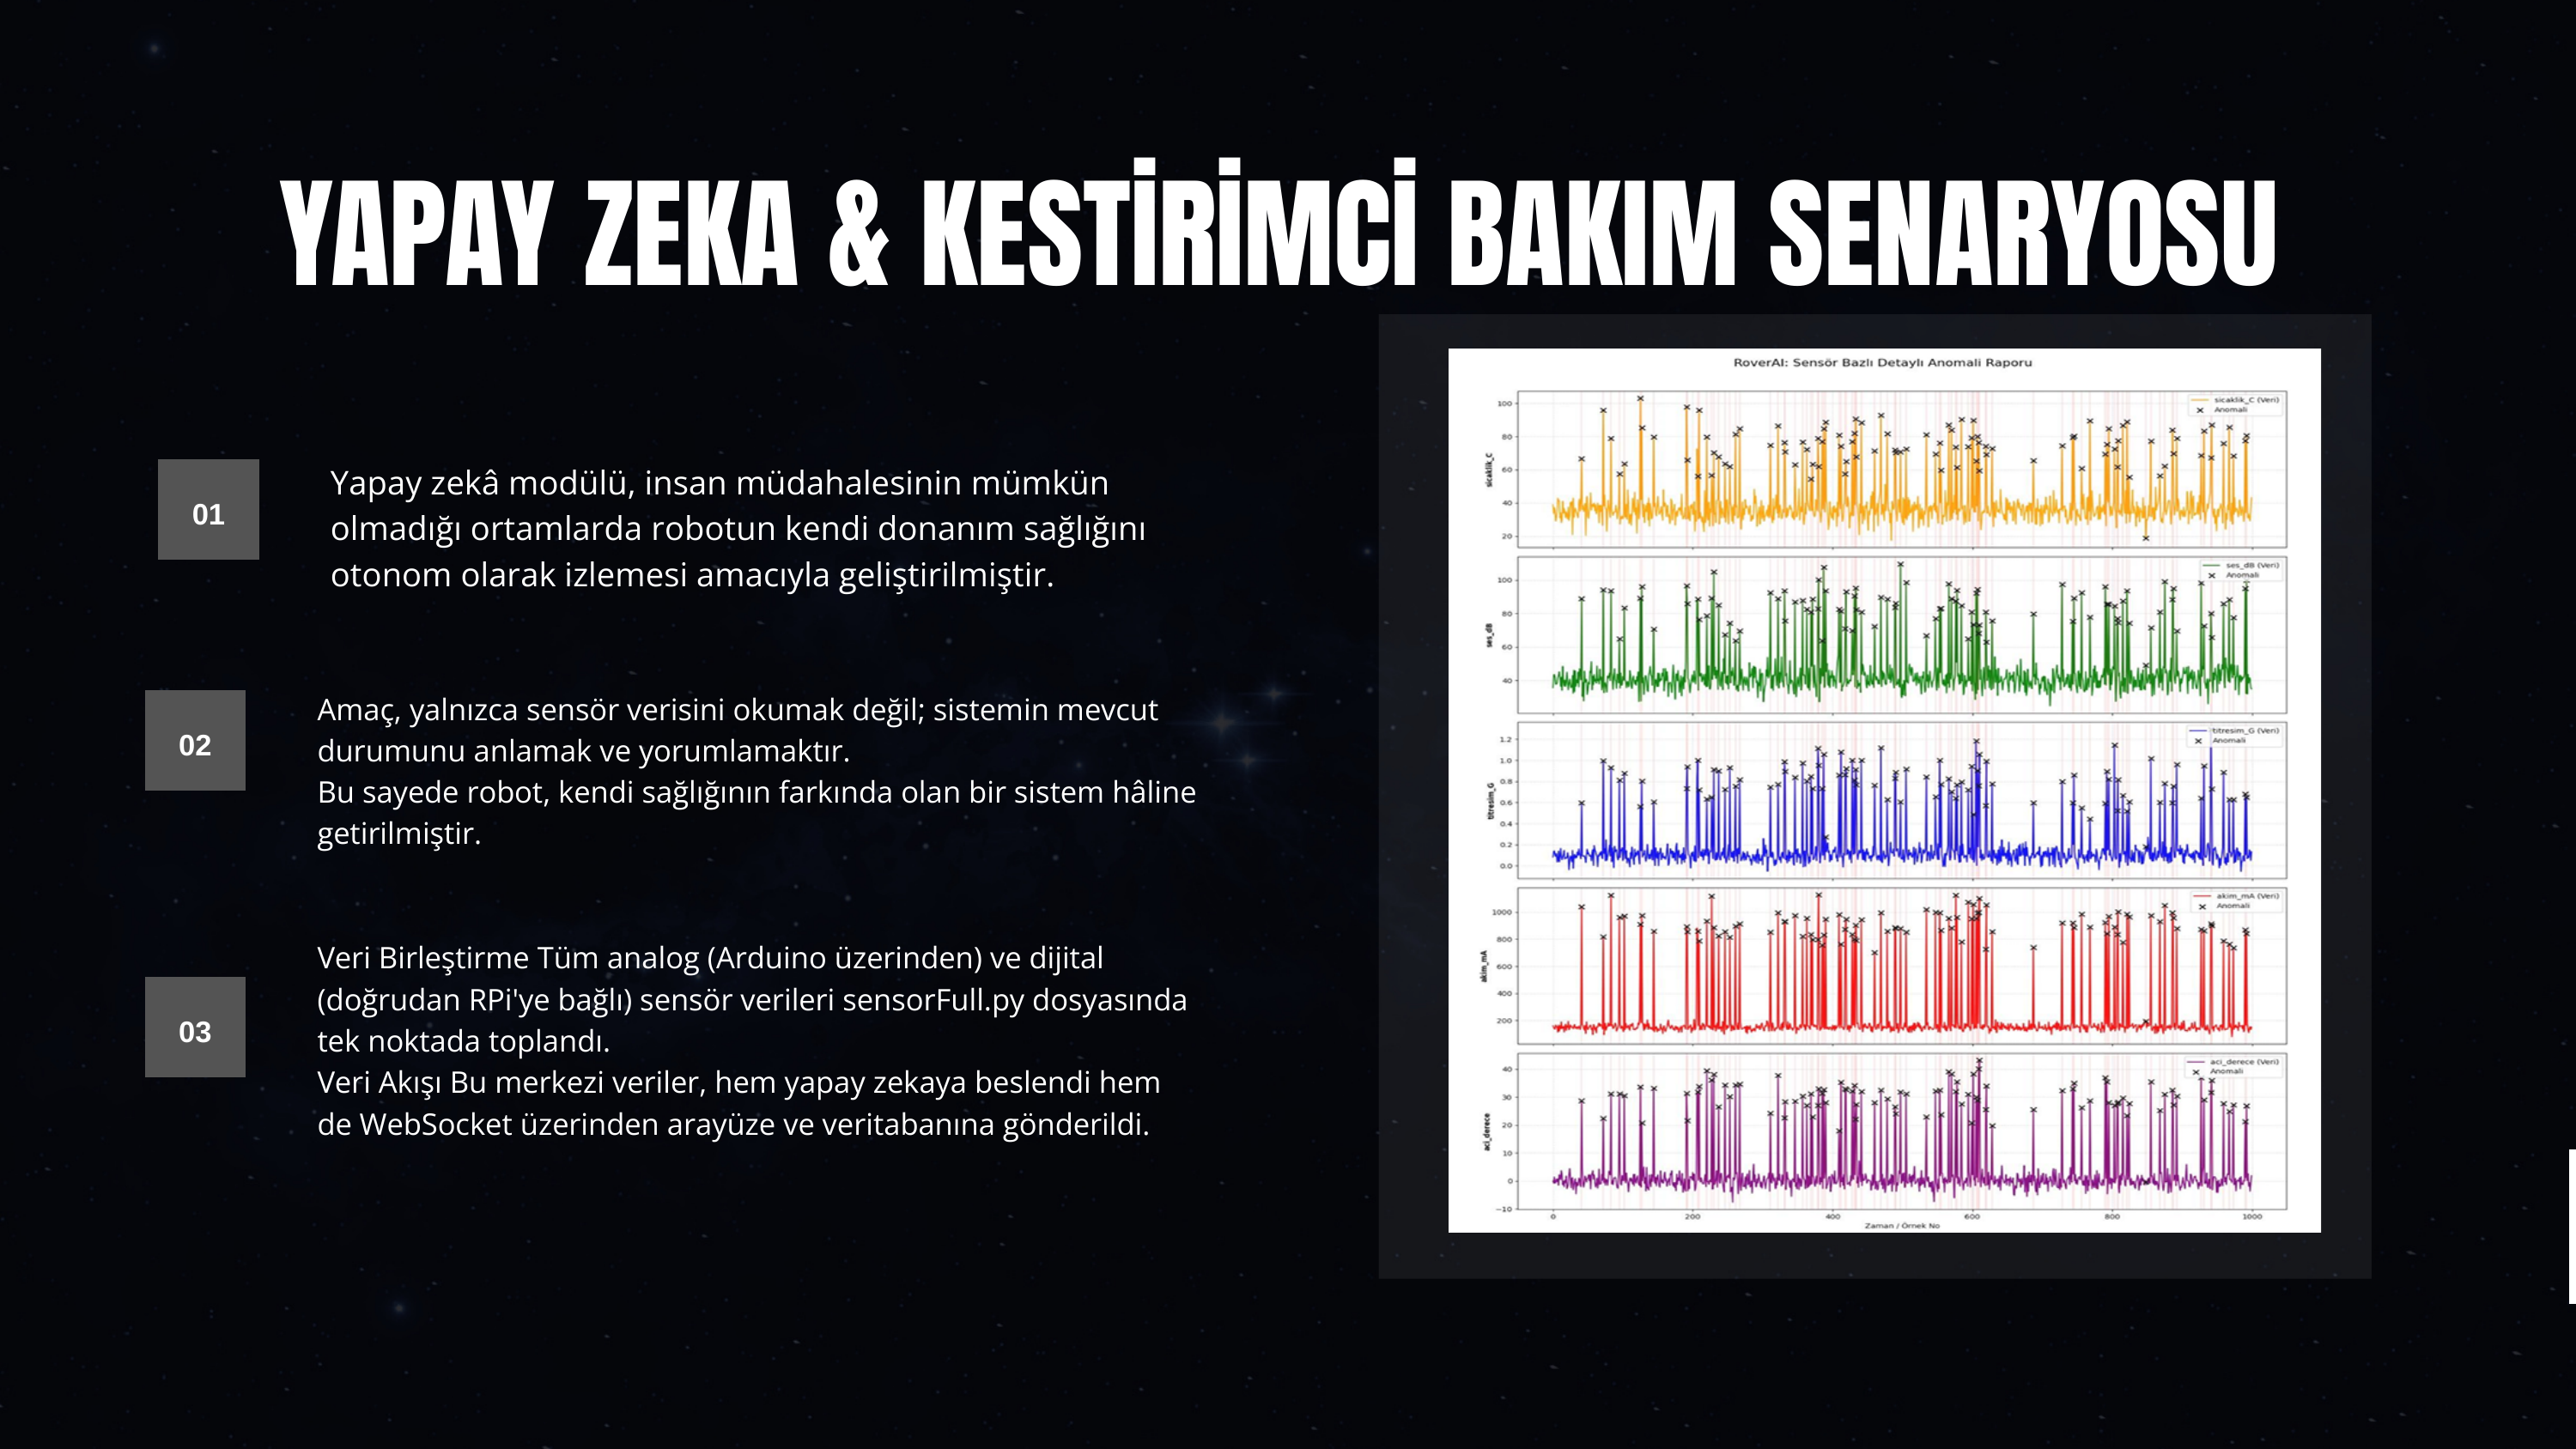

YAPAY ZEKA & KESTİRİMCİ BAKIM SENARYOSU

Yapay zekâ modülü, insan müdahalesinin mümkün olmadığı ortamlarda robotun kendi donanım sağlığını otonom olarak izlemesi amacıyla geliştirilmiştir.

01
Amaç, yalnızca sensör verisini okumak değil; sistemin mevcut durumunu anlamak ve yorumlamaktır.
Bu sayede robot, kendi sağlığının farkında olan bir sistem hâline getirilmiştir.

02
Veri Birleştirme Tüm analog (Arduino üzerinden) ve dijital (doğrudan RPi'ye bağlı) sensör verileri sensorFull.py dosyasında tek noktada toplandı.
Veri Akışı Bu merkezi veriler, hem yapay zekaya beslendi hem de WebSocket üzerinden arayüze ve veritabanına gönderildi.

03